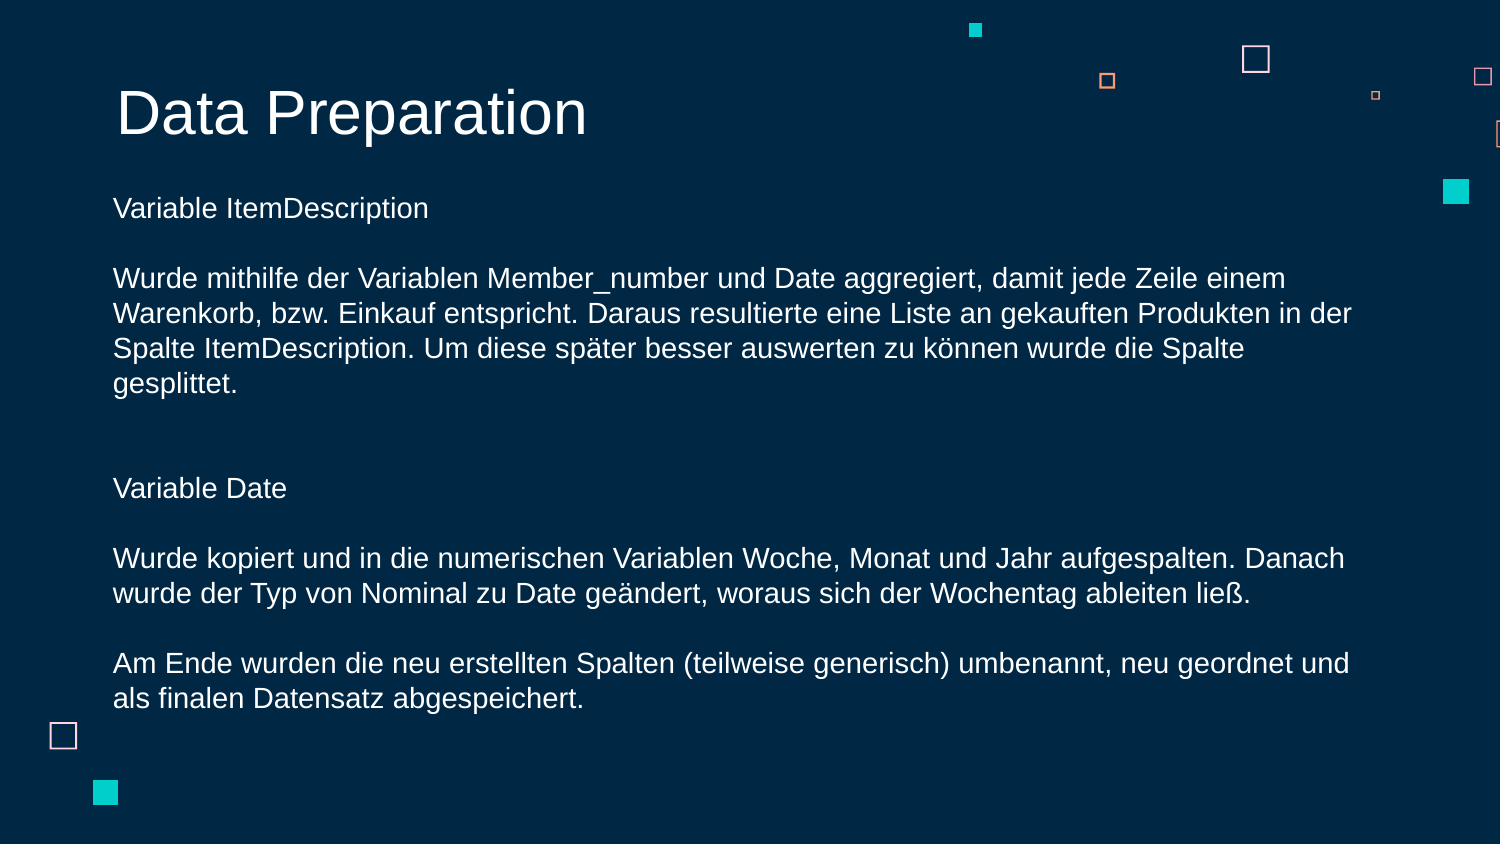

# Data Preparation
Variable ItemDescription

Wurde mithilfe der Variablen Member_number und Date aggregiert, damit jede Zeile einem Warenkorb, bzw. Einkauf entspricht. Daraus resultierte eine Liste an gekauften Produkten in der Spalte ItemDescription. Um diese später besser auswerten zu können wurde die Spalte gesplittet.

Variable Date

Wurde kopiert und in die numerischen Variablen Woche, Monat und Jahr aufgespalten. Danach wurde der Typ von Nominal zu Date geändert, woraus sich der Wochentag ableiten ließ.

Am Ende wurden die neu erstellten Spalten (teilweise generisch) umbenannt, neu geordnet und als finalen Datensatz abgespeichert.